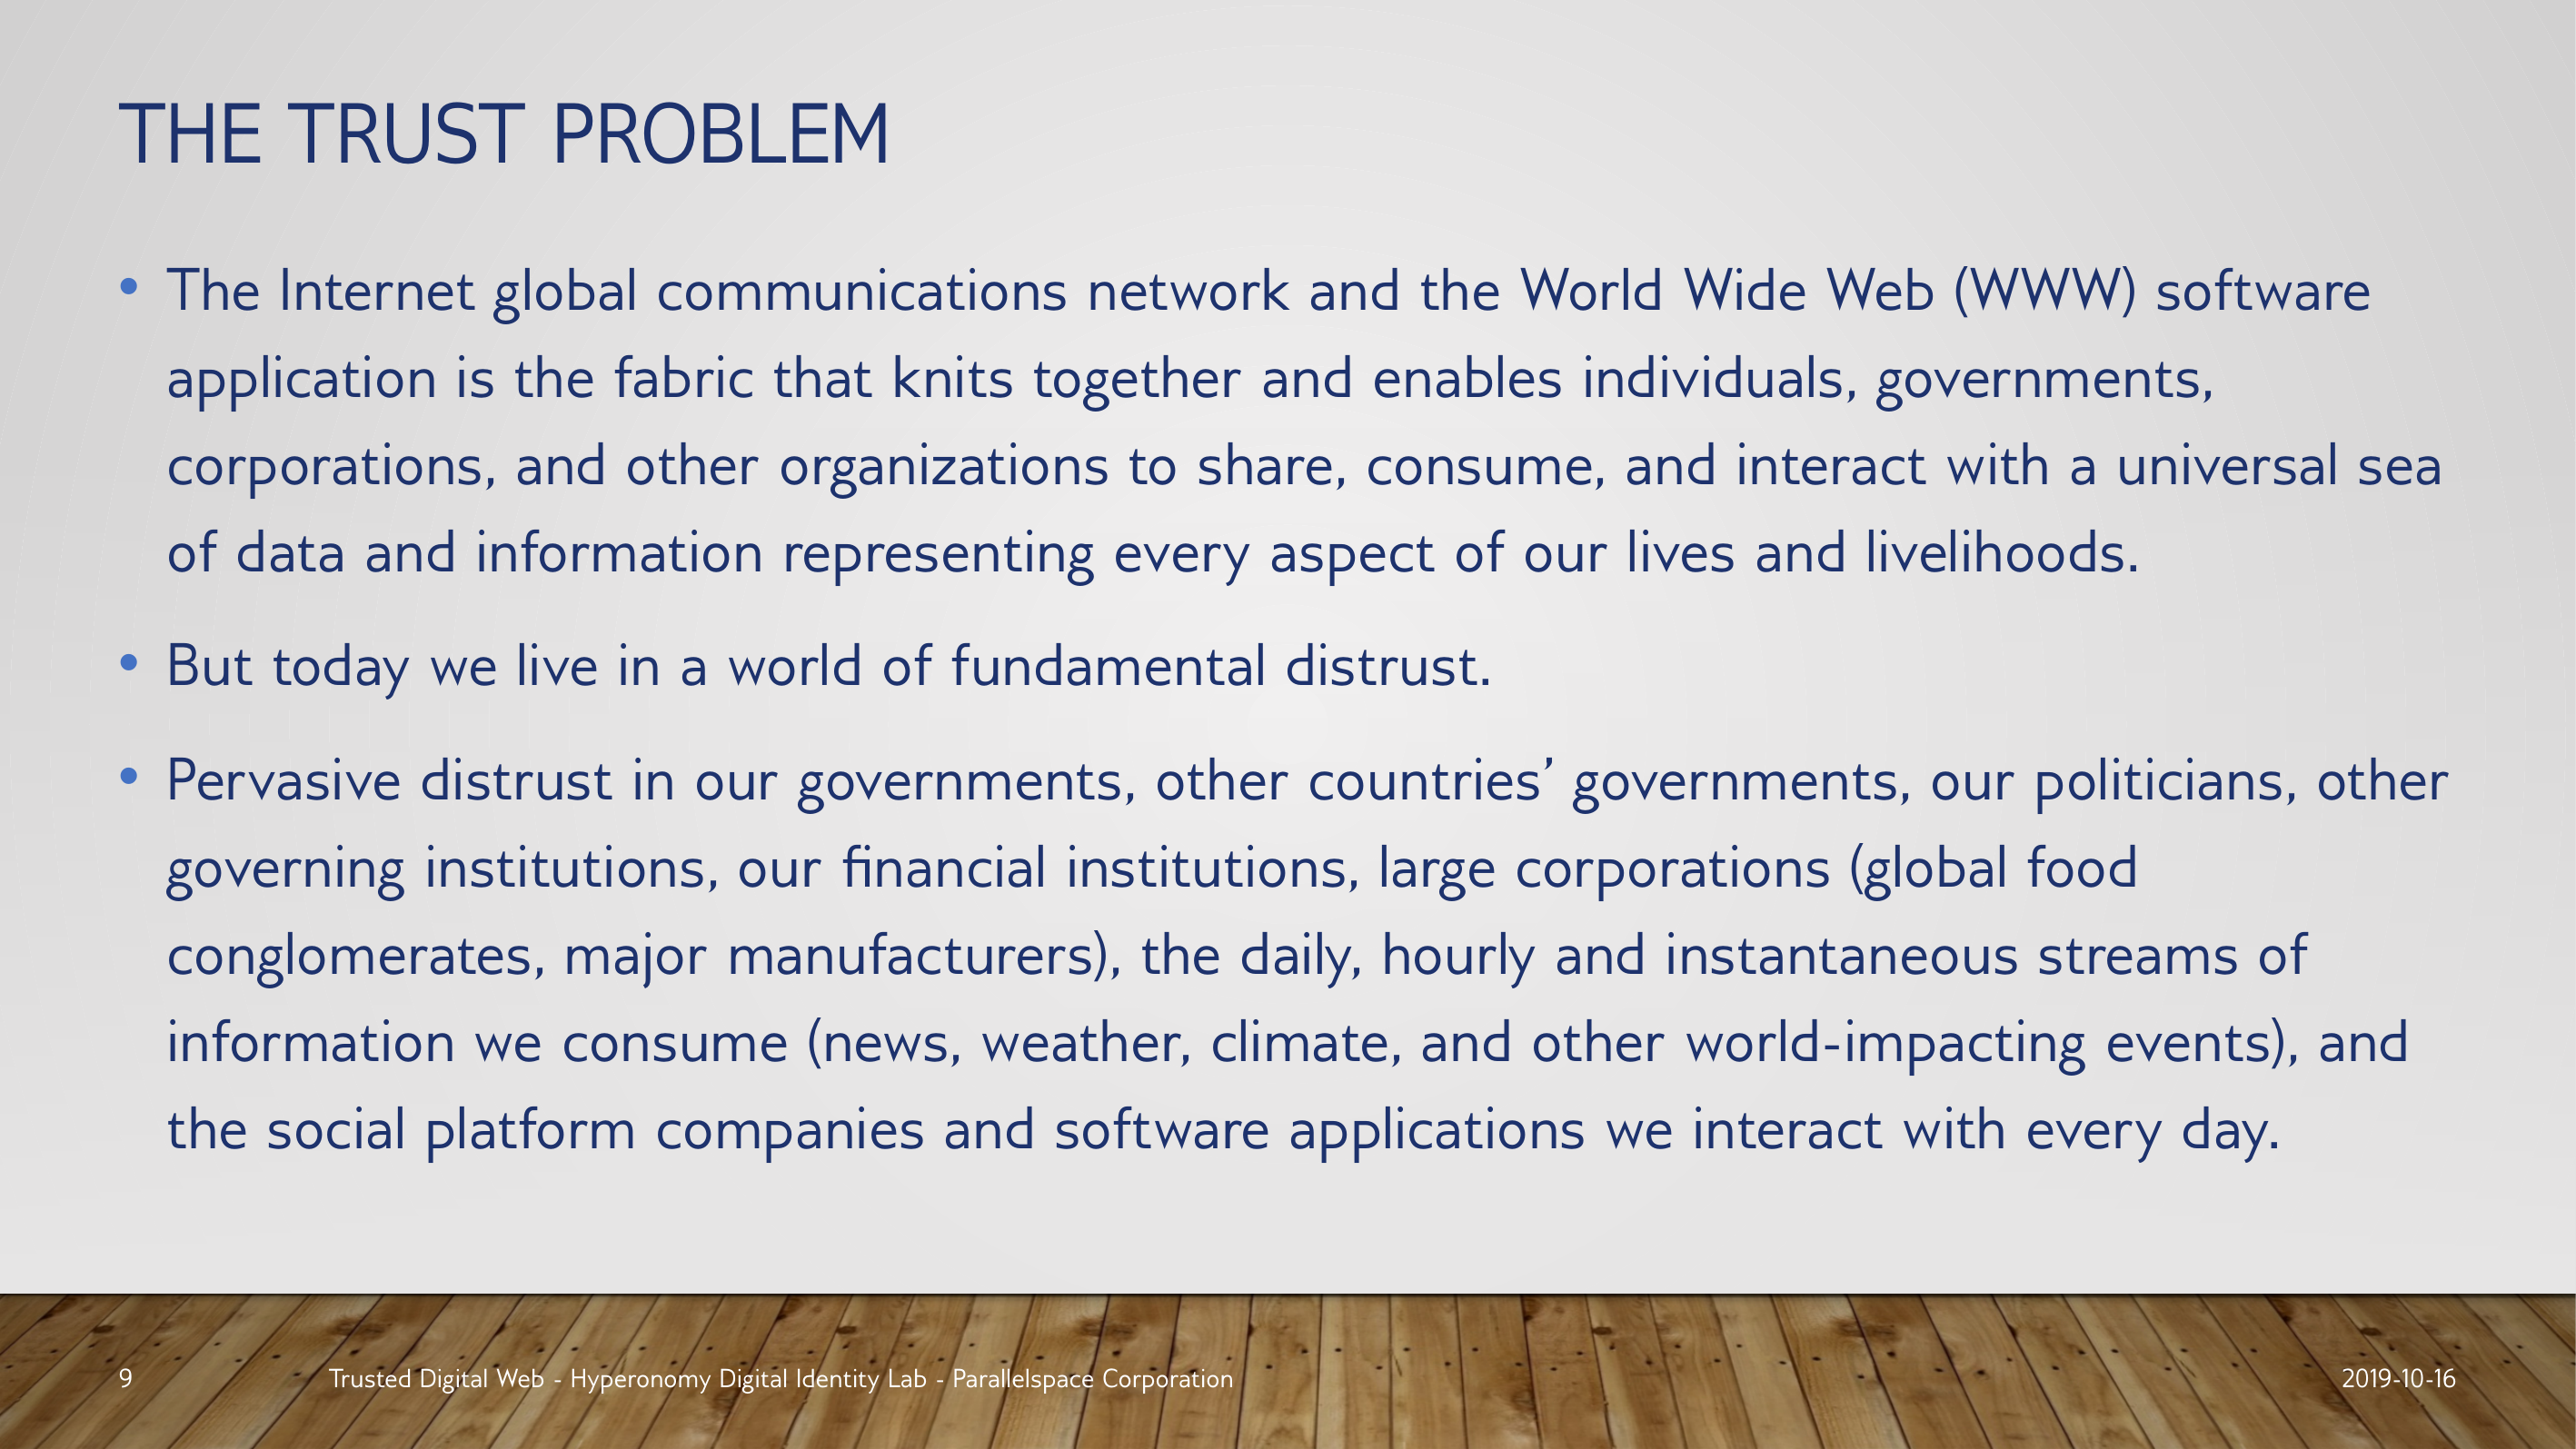

# The Trust Problem
The Internet global communications network and the World Wide Web (WWW) software application is the fabric that knits together and enables individuals, governments, corporations, and other organizations to share, consume, and interact with a universal sea of data and information representing every aspect of our lives and livelihoods.
But today we live in a world of fundamental distrust.
Pervasive distrust in our governments, other countries’ governments, our politicians, other governing institutions, our financial institutions, large corporations (global food conglomerates, major manufacturers), the daily, hourly and instantaneous streams of information we consume (news, weather, climate, and other world-impacting events), and the social platform companies and software applications we interact with every day.
9
2019-10-16
Trusted Digital Web - Hyperonomy Digital Identity Lab - Parallelspace Corporation